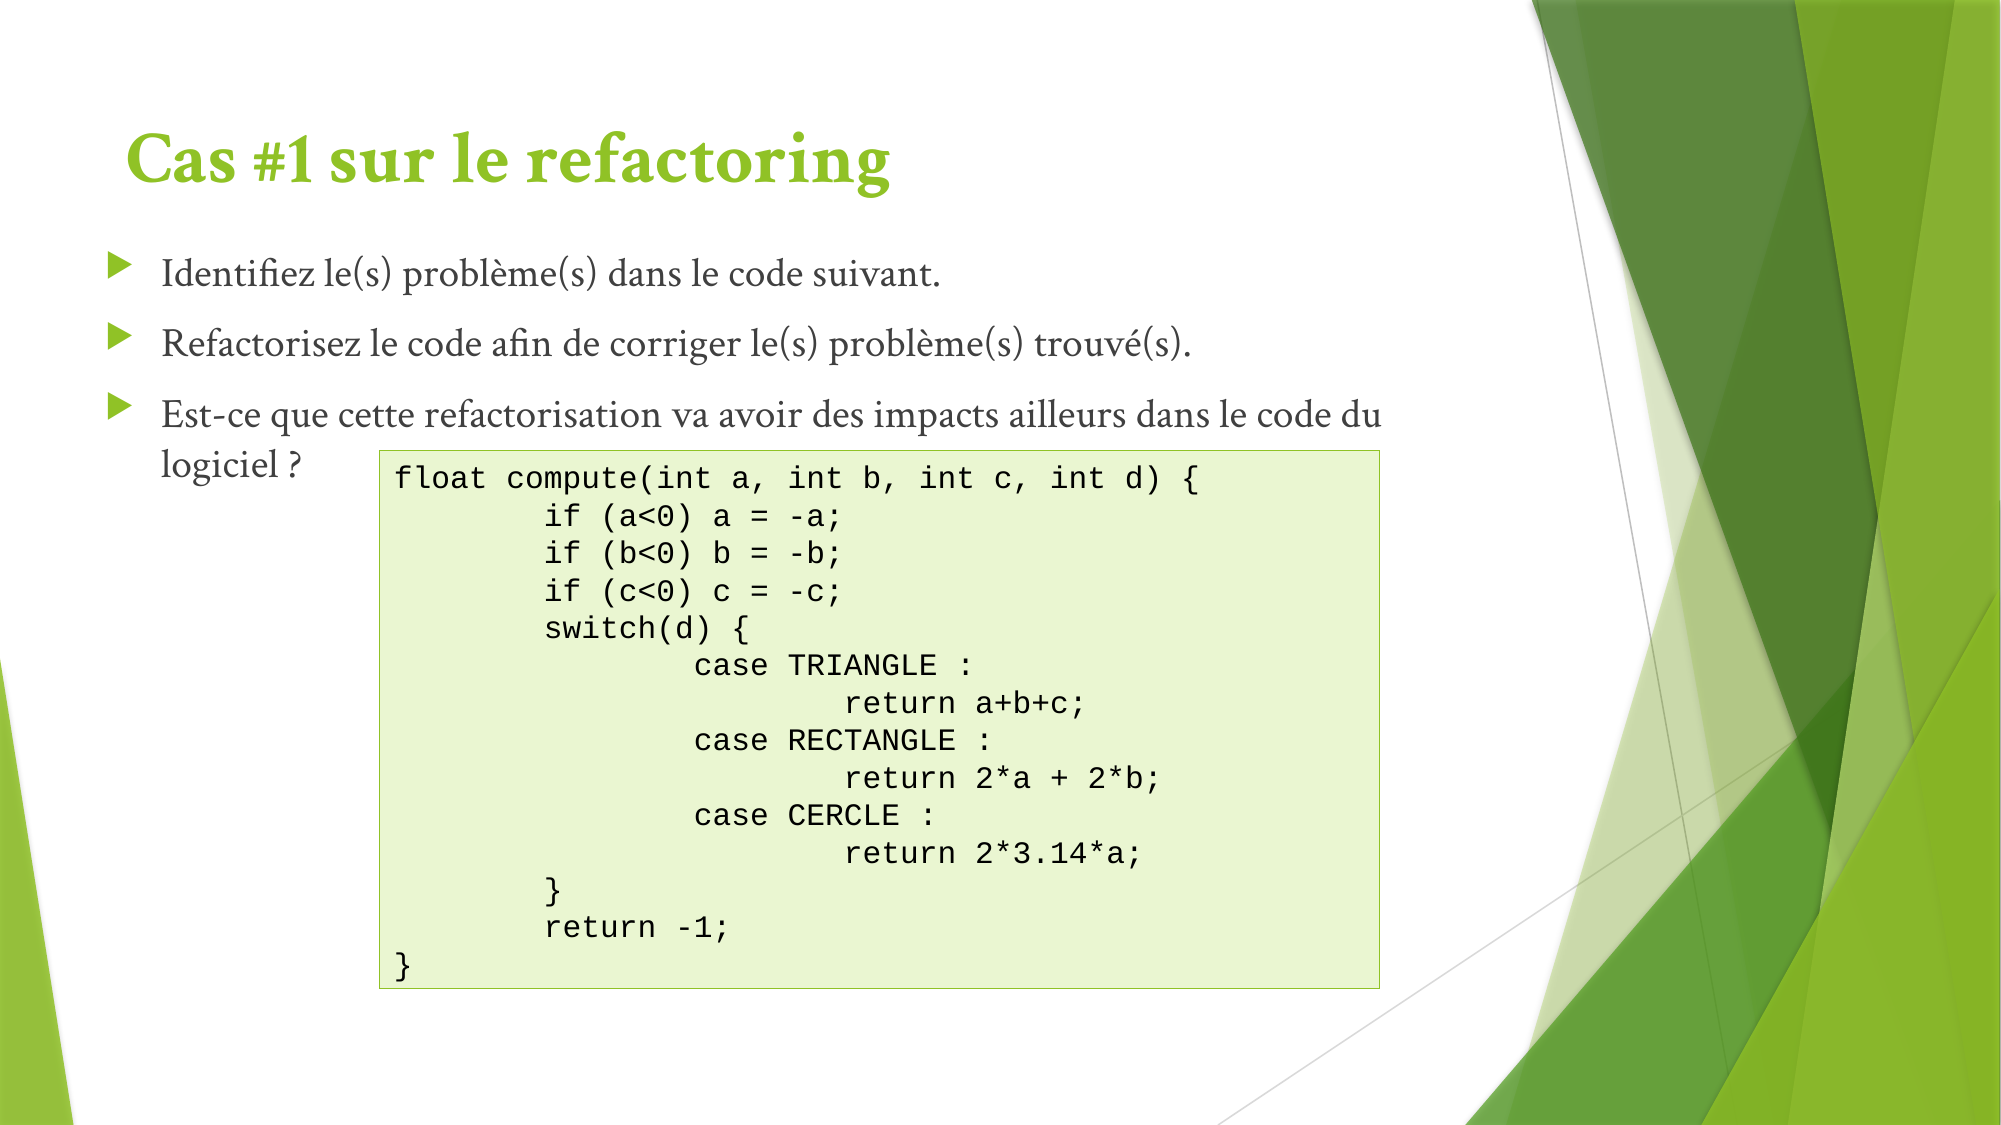

# Cas #1 sur le refactoring
Identifiez le(s) problème(s) dans le code suivant.
Refactorisez le code afin de corriger le(s) problème(s) trouvé(s).
Est-ce que cette refactorisation va avoir des impacts ailleurs dans le code du logiciel ?

float compute(int a, int b, int c, int d) {
	if (a<0) a = -a;
	if (b<0) b = -b;
	if (c<0) c = -c;
	switch(d) {
		case TRIANGLE :
			return a+b+c;
		case RECTANGLE :
			return 2*a + 2*b;
		case CERCLE :
			return 2*3.14*a;
	}
	return -1;
}